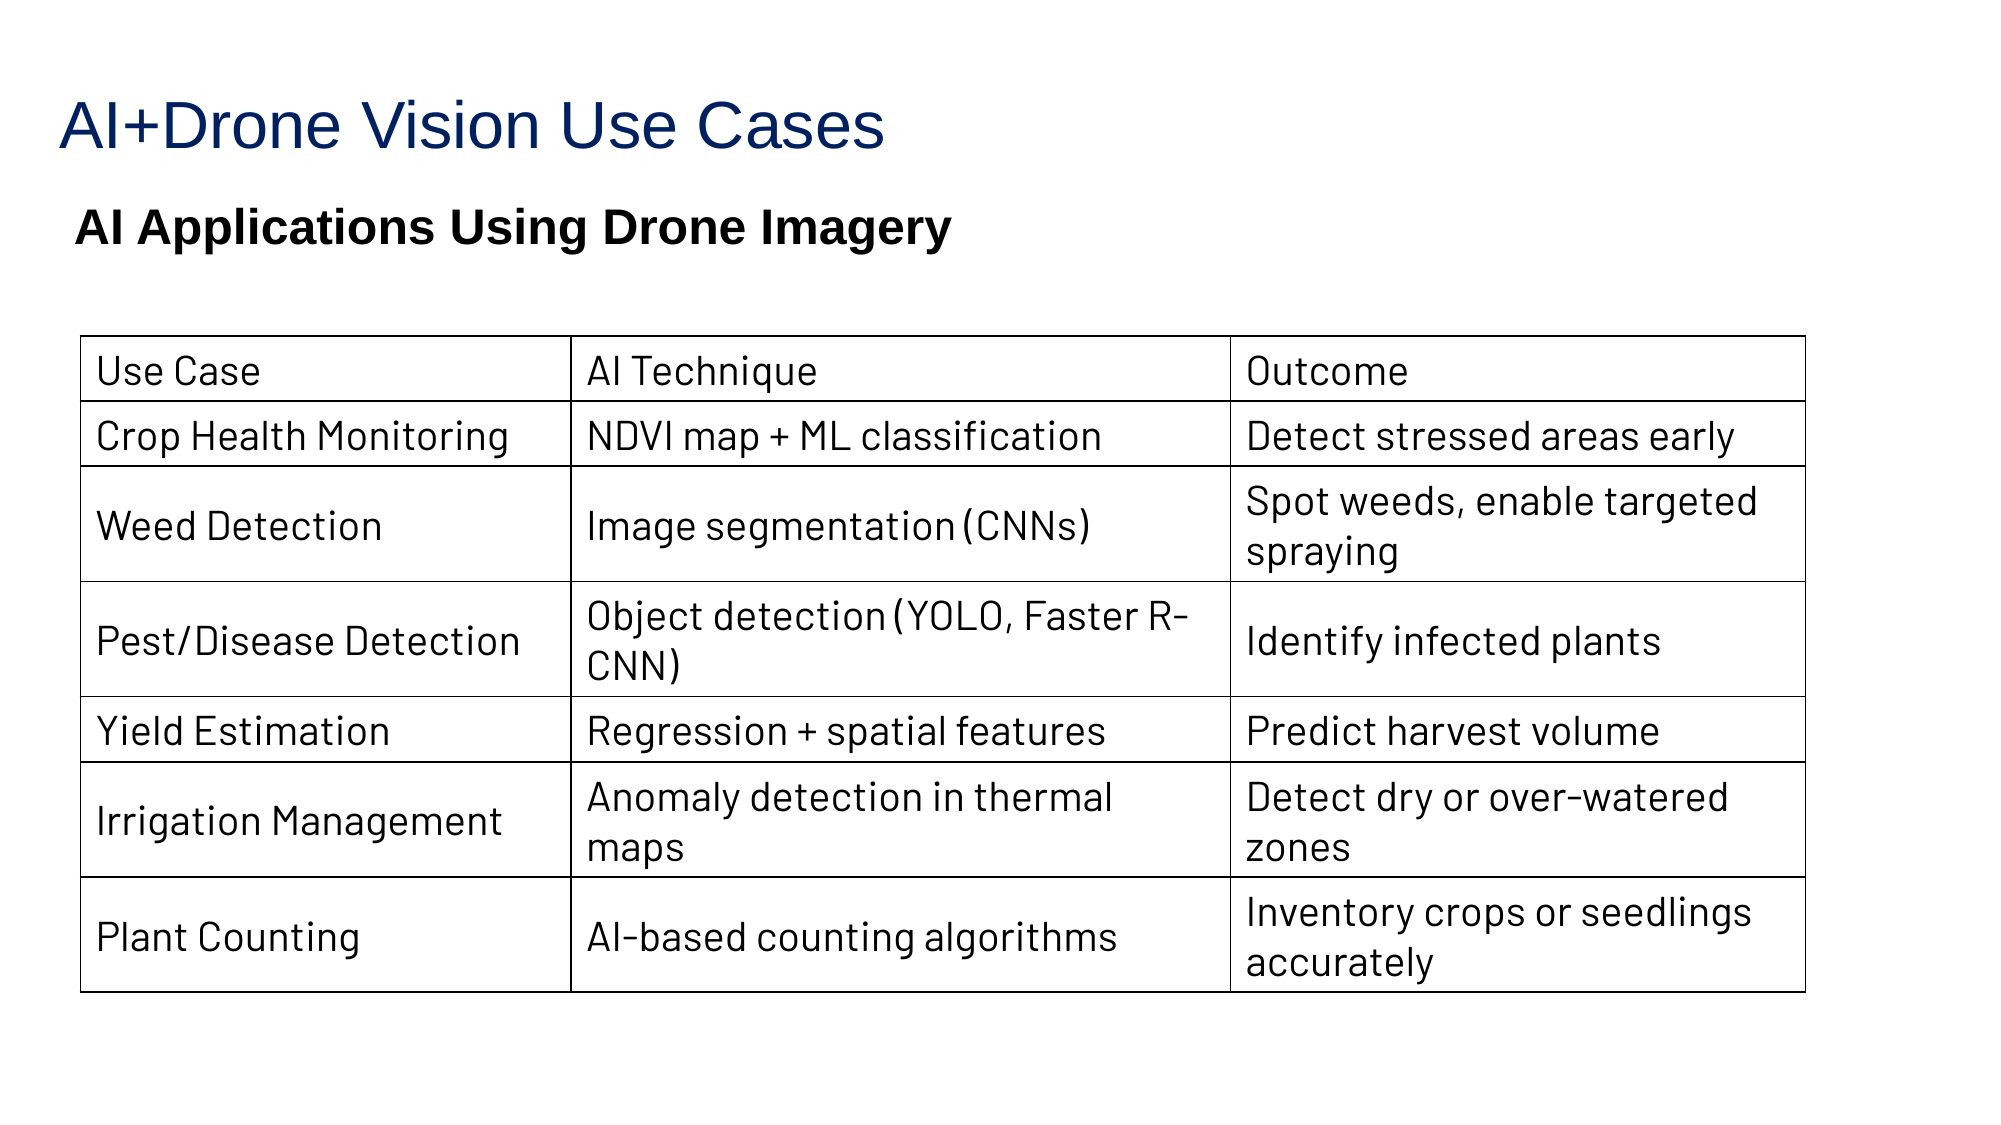

# AI+Drone Vision Use Cases
AI Applications Using Drone Imagery

| Use Case | AI Technique | Outcome |
| --- | --- | --- |
| Crop Health Monitoring | NDVI map + ML classification | Detect stressed areas early |
| Weed Detection | Image segmentation (CNNs) | Spot weeds, enable targeted spraying |
| Pest/Disease Detection | Object detection (YOLO, Faster R-CNN) | Identify infected plants |
| Yield Estimation | Regression + spatial features | Predict harvest volume |
| Irrigation Management | Anomaly detection in thermal maps | Detect dry or over-watered zones |
| Plant Counting | AI-based counting algorithms | Inventory crops or seedlings accurately |